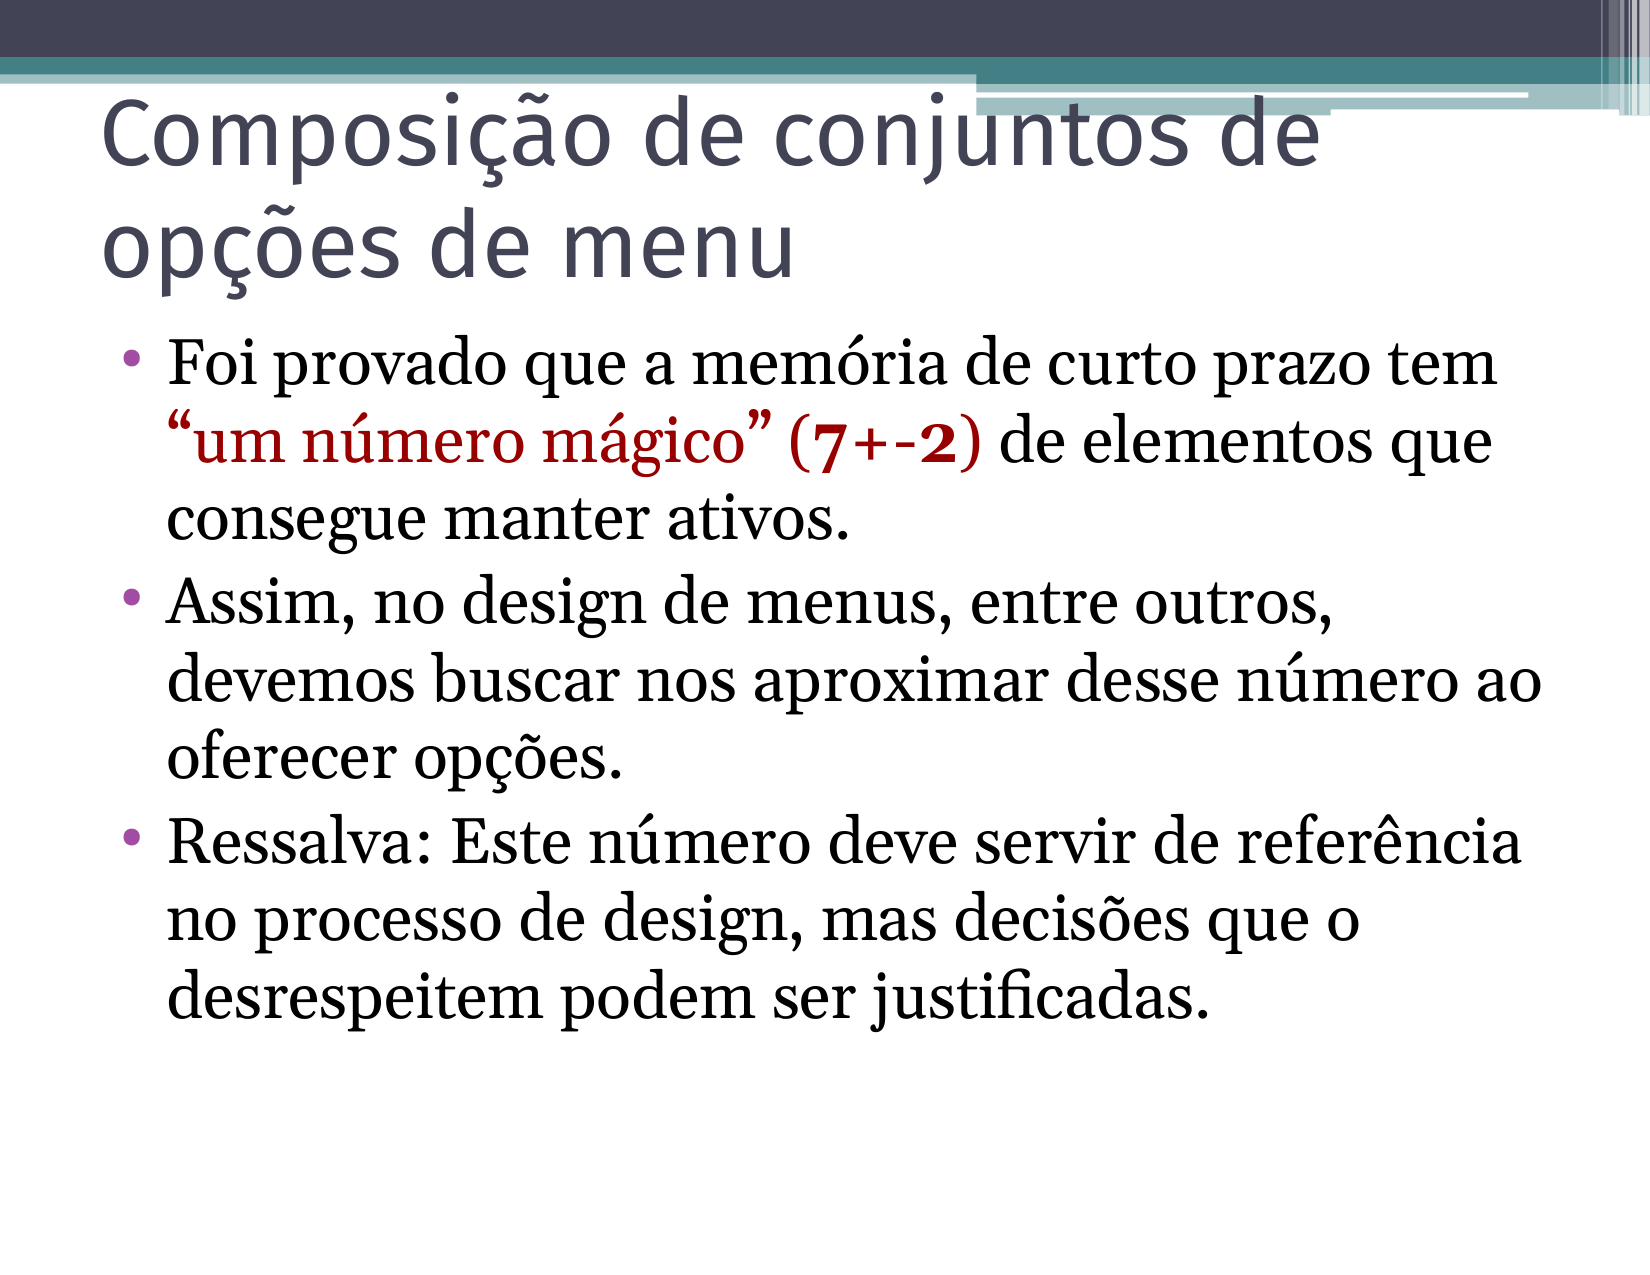

# Composição de conjuntos de opções de menu
Foi provado que a memória de curto prazo tem “um número mágico” (7+-2) de elementos que consegue manter ativos.
Assim, no design de menus, entre outros, devemos buscar nos aproximar desse número ao oferecer opções.
Ressalva: Este número deve servir de referência no processo de design, mas decisões que o desrespeitem podem ser justificadas.